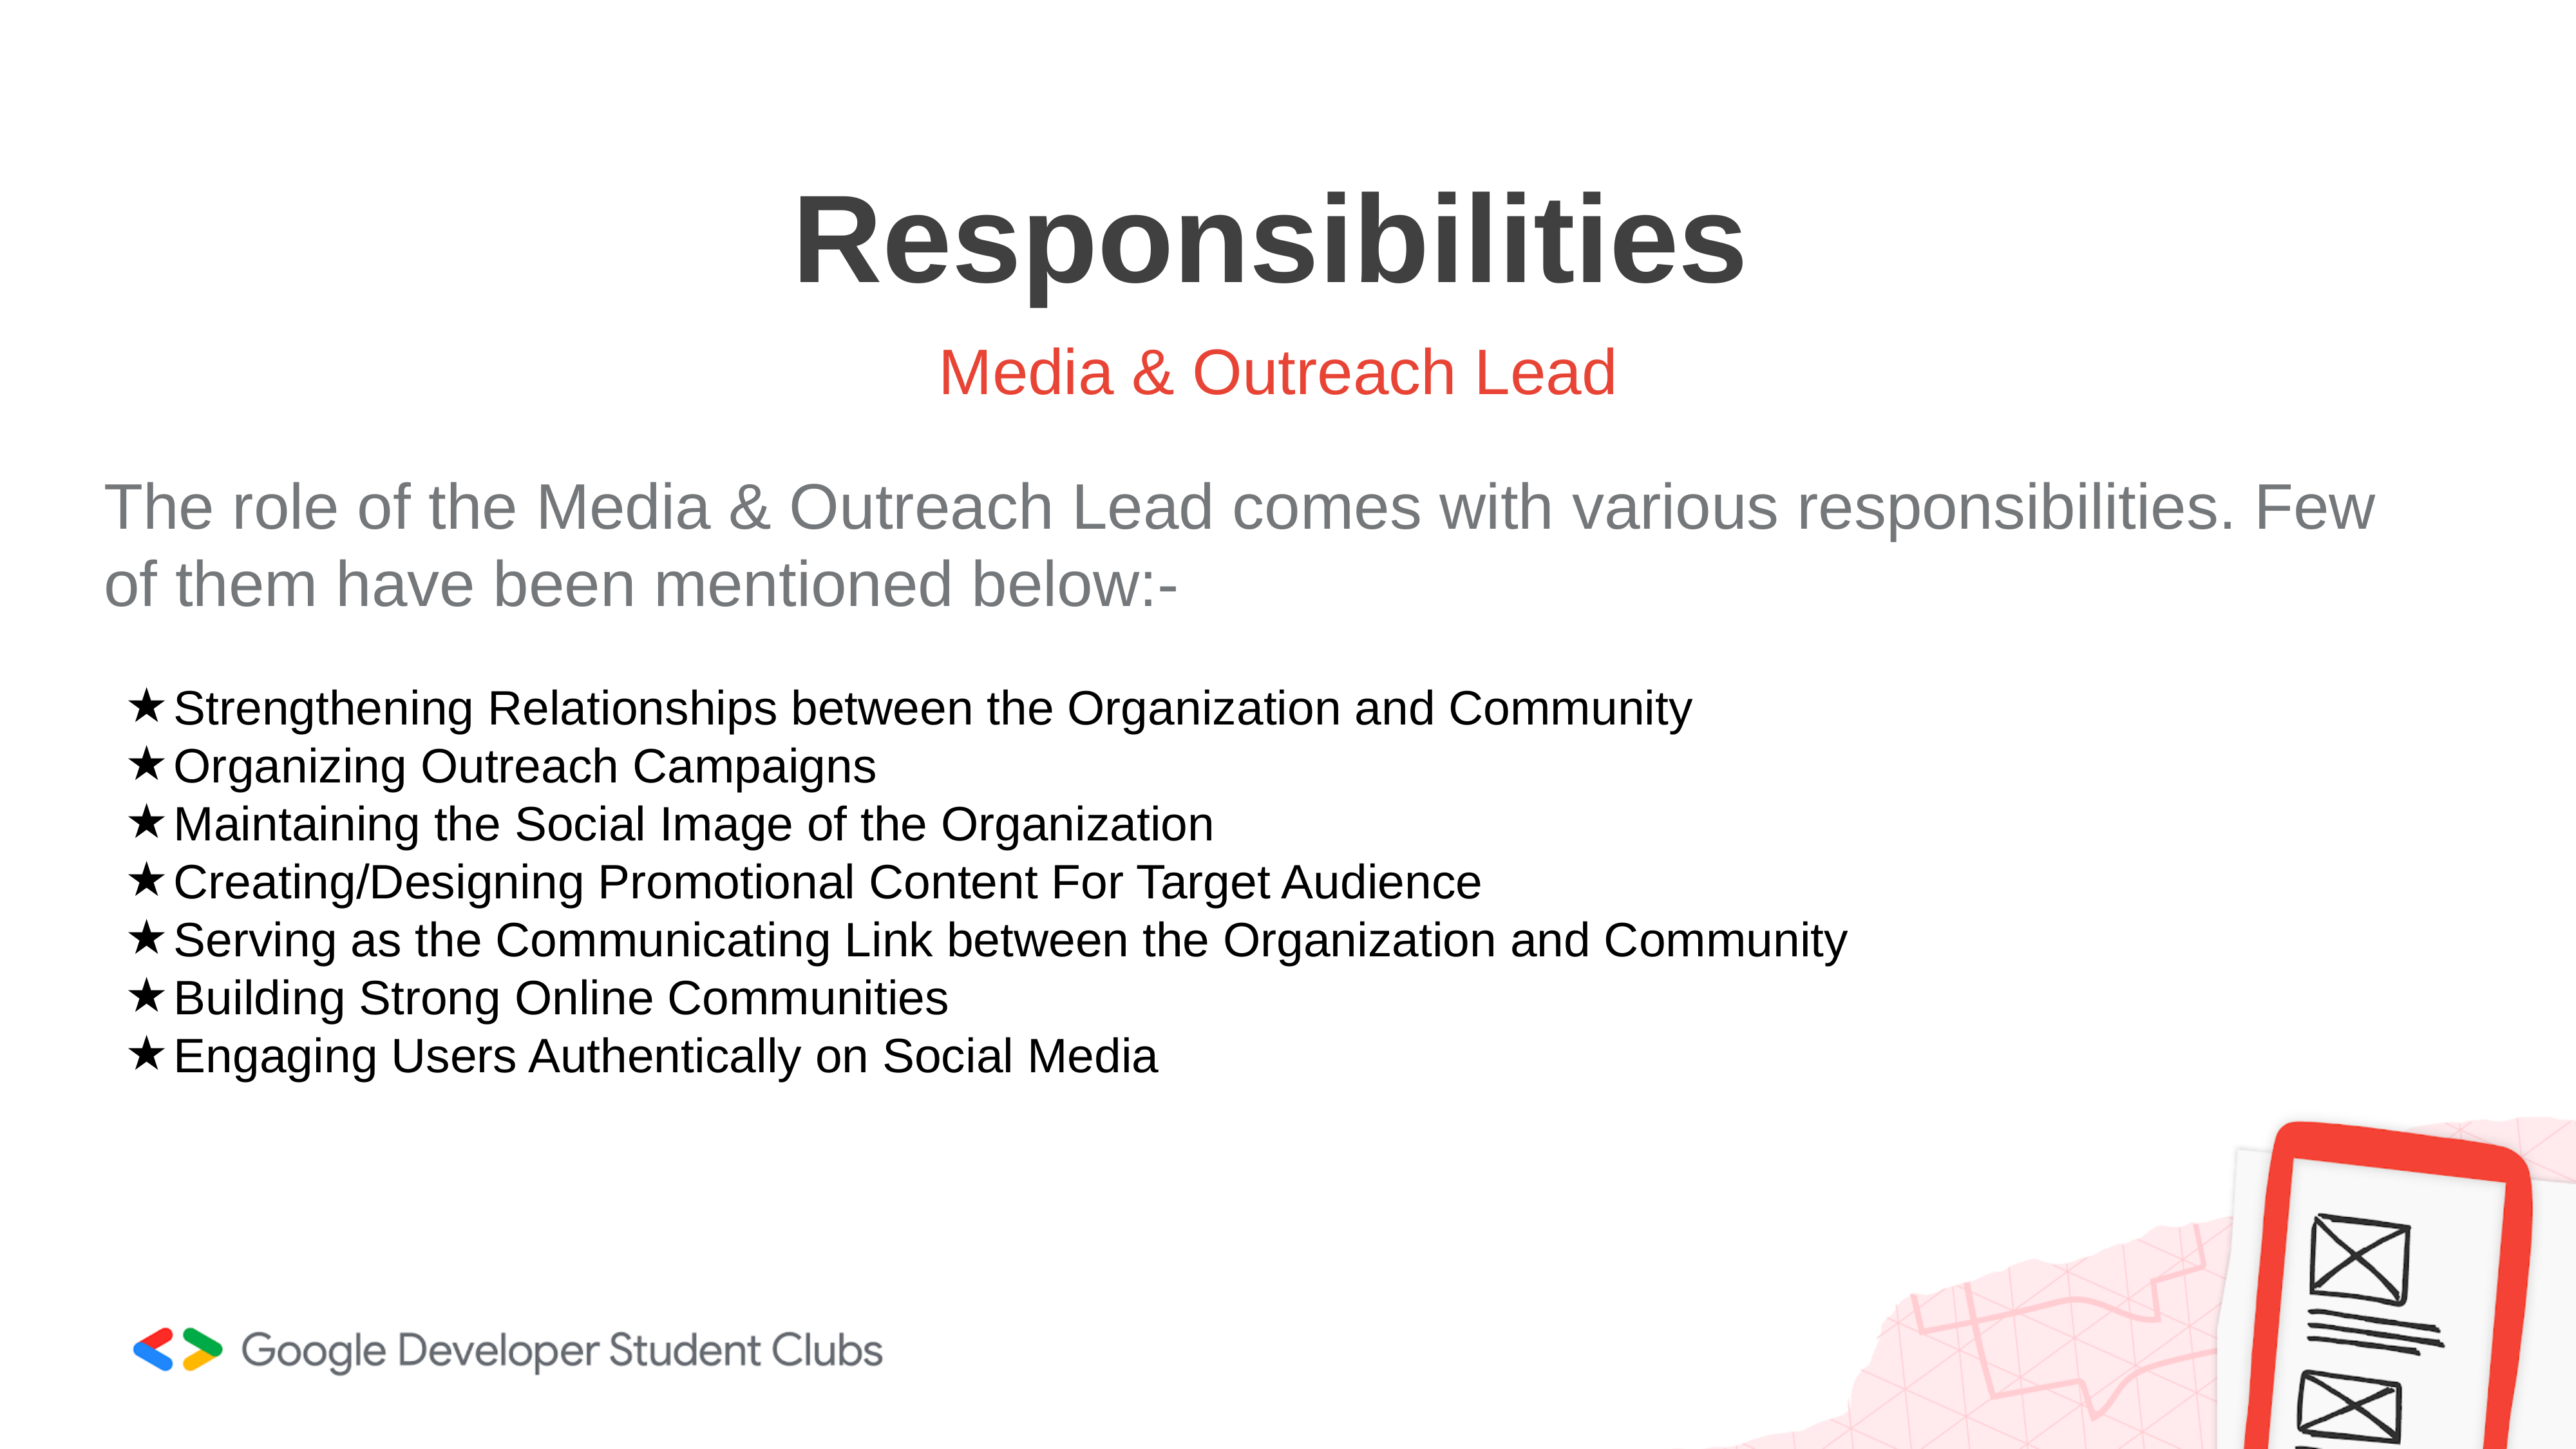

# Responsibilities
Media & Outreach Lead
The role of the Media & Outreach Lead comes with various responsibilities. Few of them have been mentioned below:-
Strengthening Relationships between the Organization and Community
Organizing Outreach Campaigns
Maintaining the Social Image of the Organization
Creating/Designing Promotional Content For Target Audience
Serving as the Communicating Link between the Organization and Community
Building Strong Online Communities
Engaging Users Authentically on Social Media